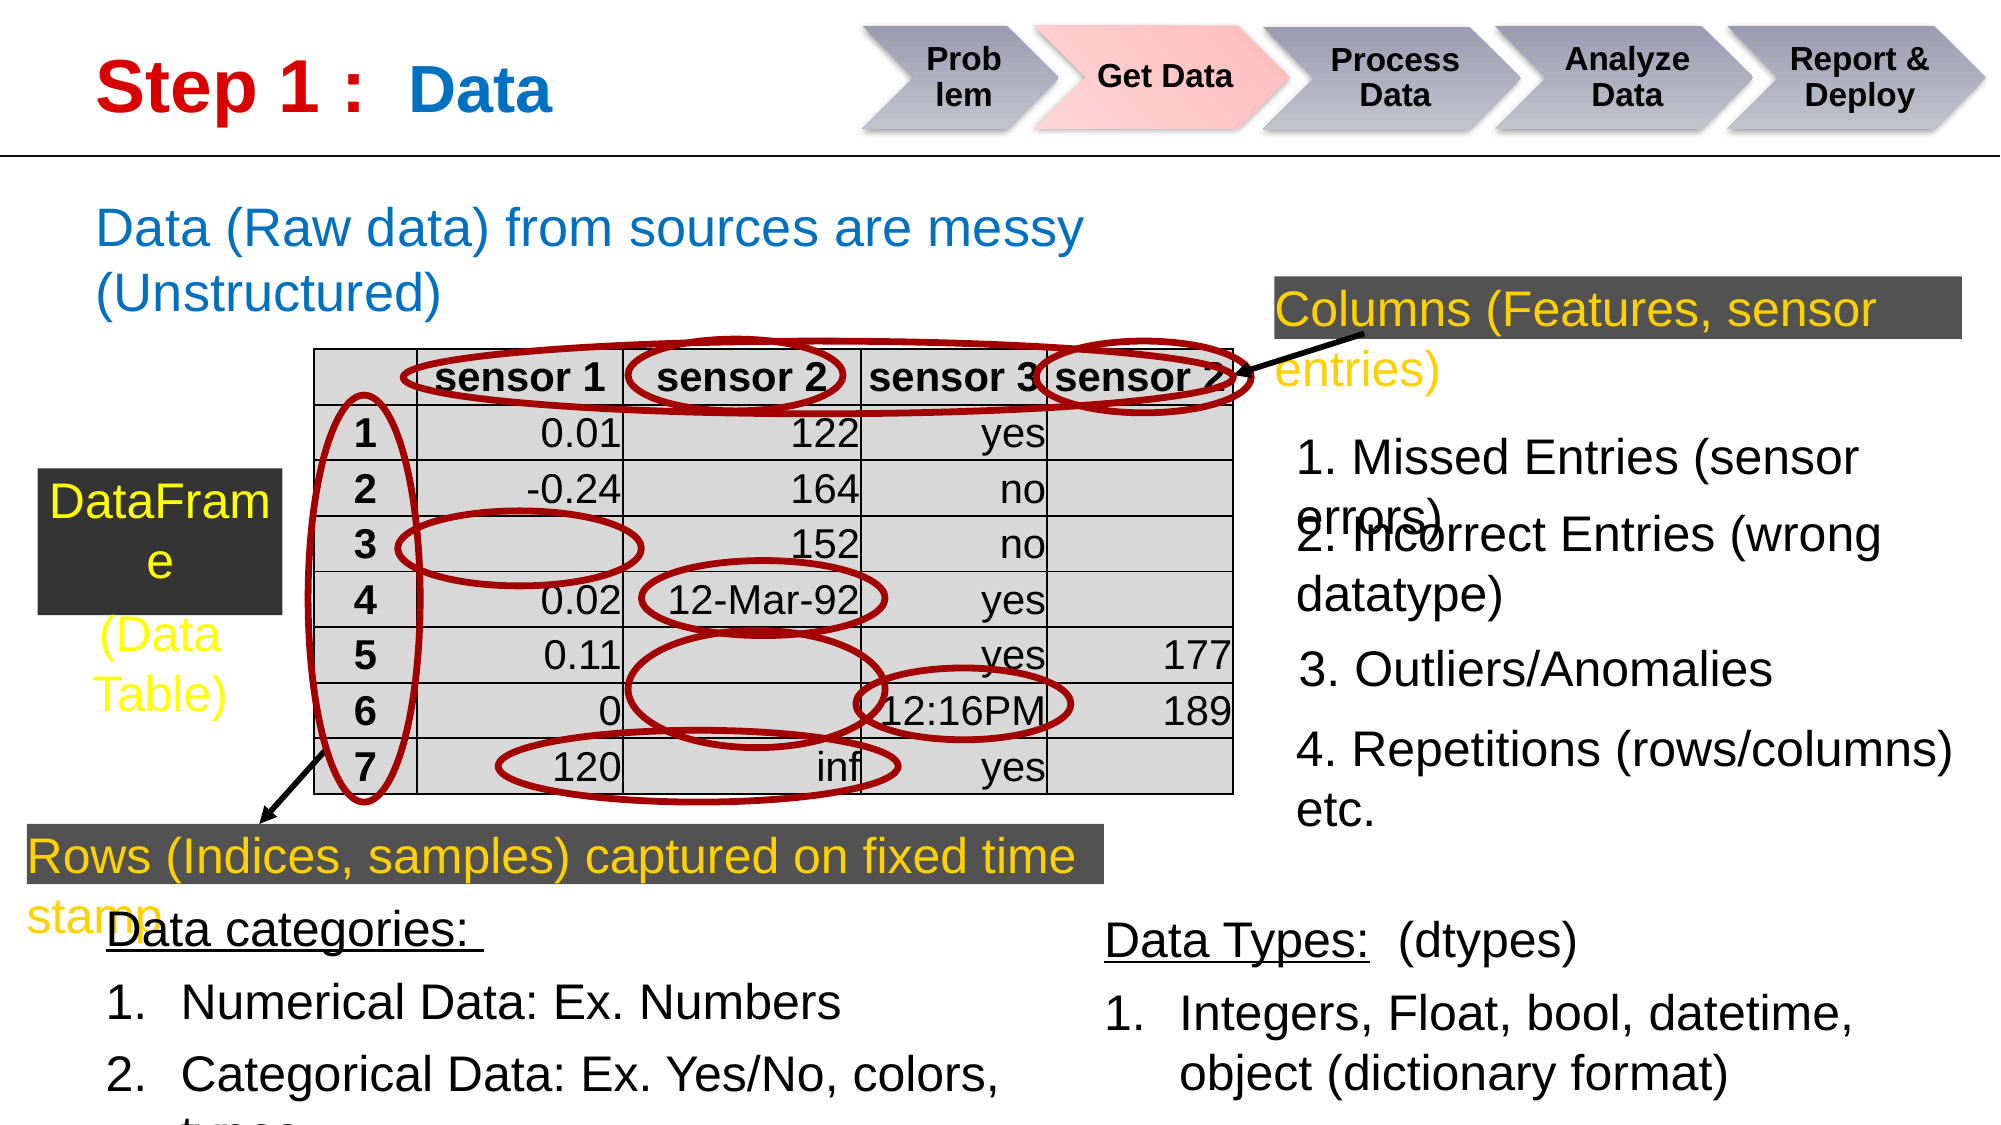

Problem
Get Data
Process Data
Analyze Data
Report & Deploy
Step 1 :  Data
Data (Raw data) from sources are messy (Unstructured)
Columns (Features, sensor entries)

|  | sensor 1 | sensor 2 | sensor 3 | sensor 2 |
| --- | --- | --- | --- | --- |
| 1 | 0.01 | 122 | yes |  |
| 2 | -0.24 | 164 | no |  |
| 3 |  | 152 | no |  |
| 4 | 0.02 | 12-Mar-92 | yes |  |
| 5 | 0.11 |  | yes | 177 |
| 6 | 0 |  | 12:16PM | 189 |
| 7 | 120 | inf | yes |  |
1. Missed Entries (sensor errors)
DataFrame
(Data Table)
2. Incorrect Entries (wrong datatype)

3. Outliers/Anomalies

4. Repetitions (rows/columns) etc.

Rows (Indices, samples) captured on fixed time stamp
Data categories:
Numerical Data: Ex. Numbers
Categorical Data: Ex. Yes/No, colors, types
Data Types:  (dtypes)
Integers, Float, bool, datetime, object (dictionary format)